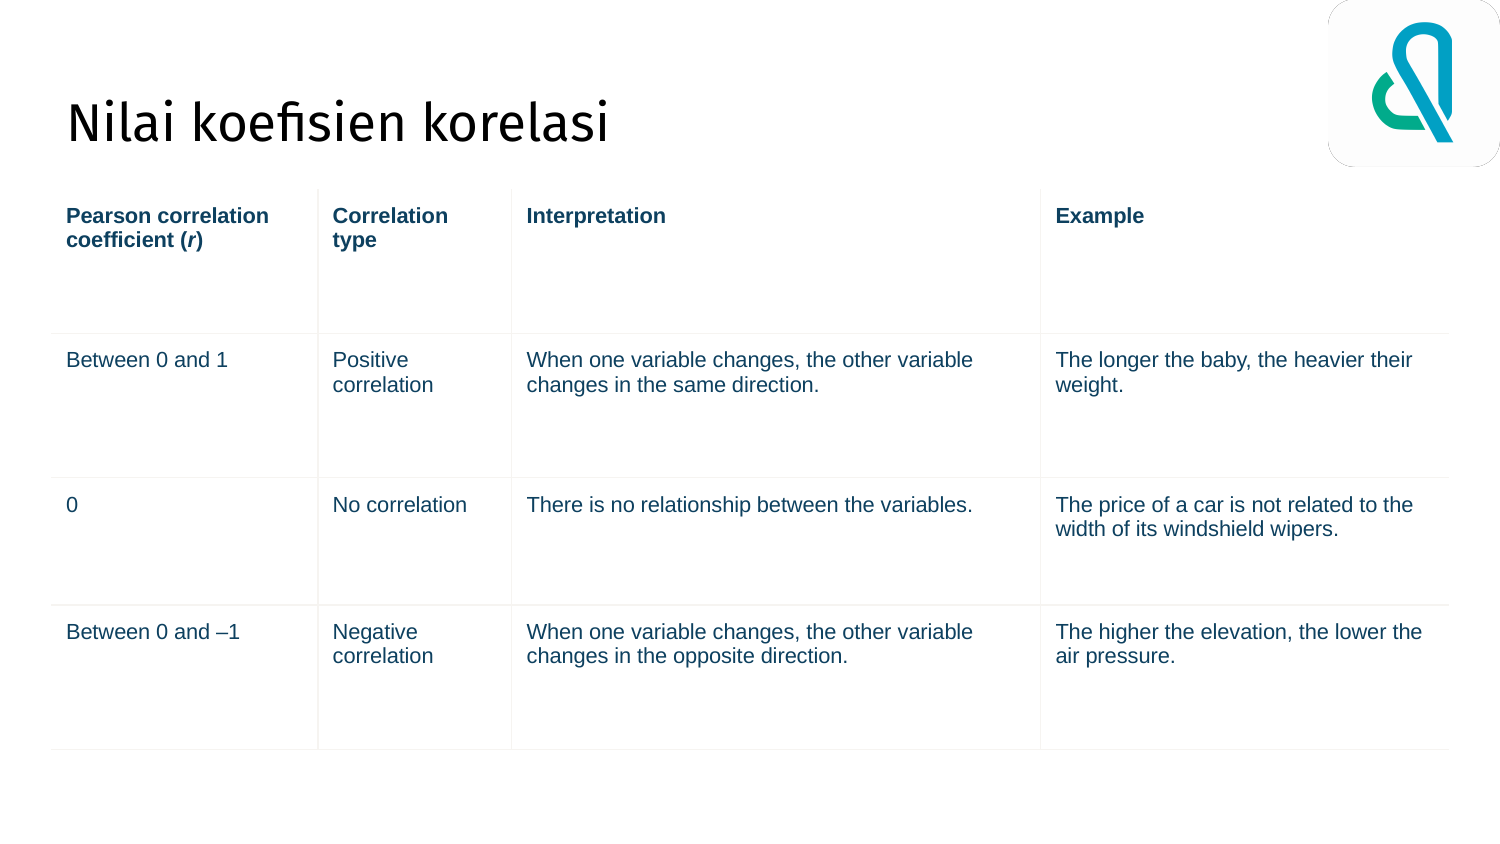

# Nilai koefisien korelasi

| Pearson correlation coefficient (r) | Correlation type | Interpretation | Example |
| --- | --- | --- | --- |
| Between 0 and 1 | Positive correlation | When one variable changes, the other variable changes in the same direction. | The longer the baby, the heavier their weight. |
| 0 | No correlation | There is no relationship between the variables. | The price of a car is not related to the width of its windshield wipers. |
| Between 0 and –1 | Negative correlation | When one variable changes, the other variable changes in the opposite direction. | The higher the elevation, the lower the air pressure. |